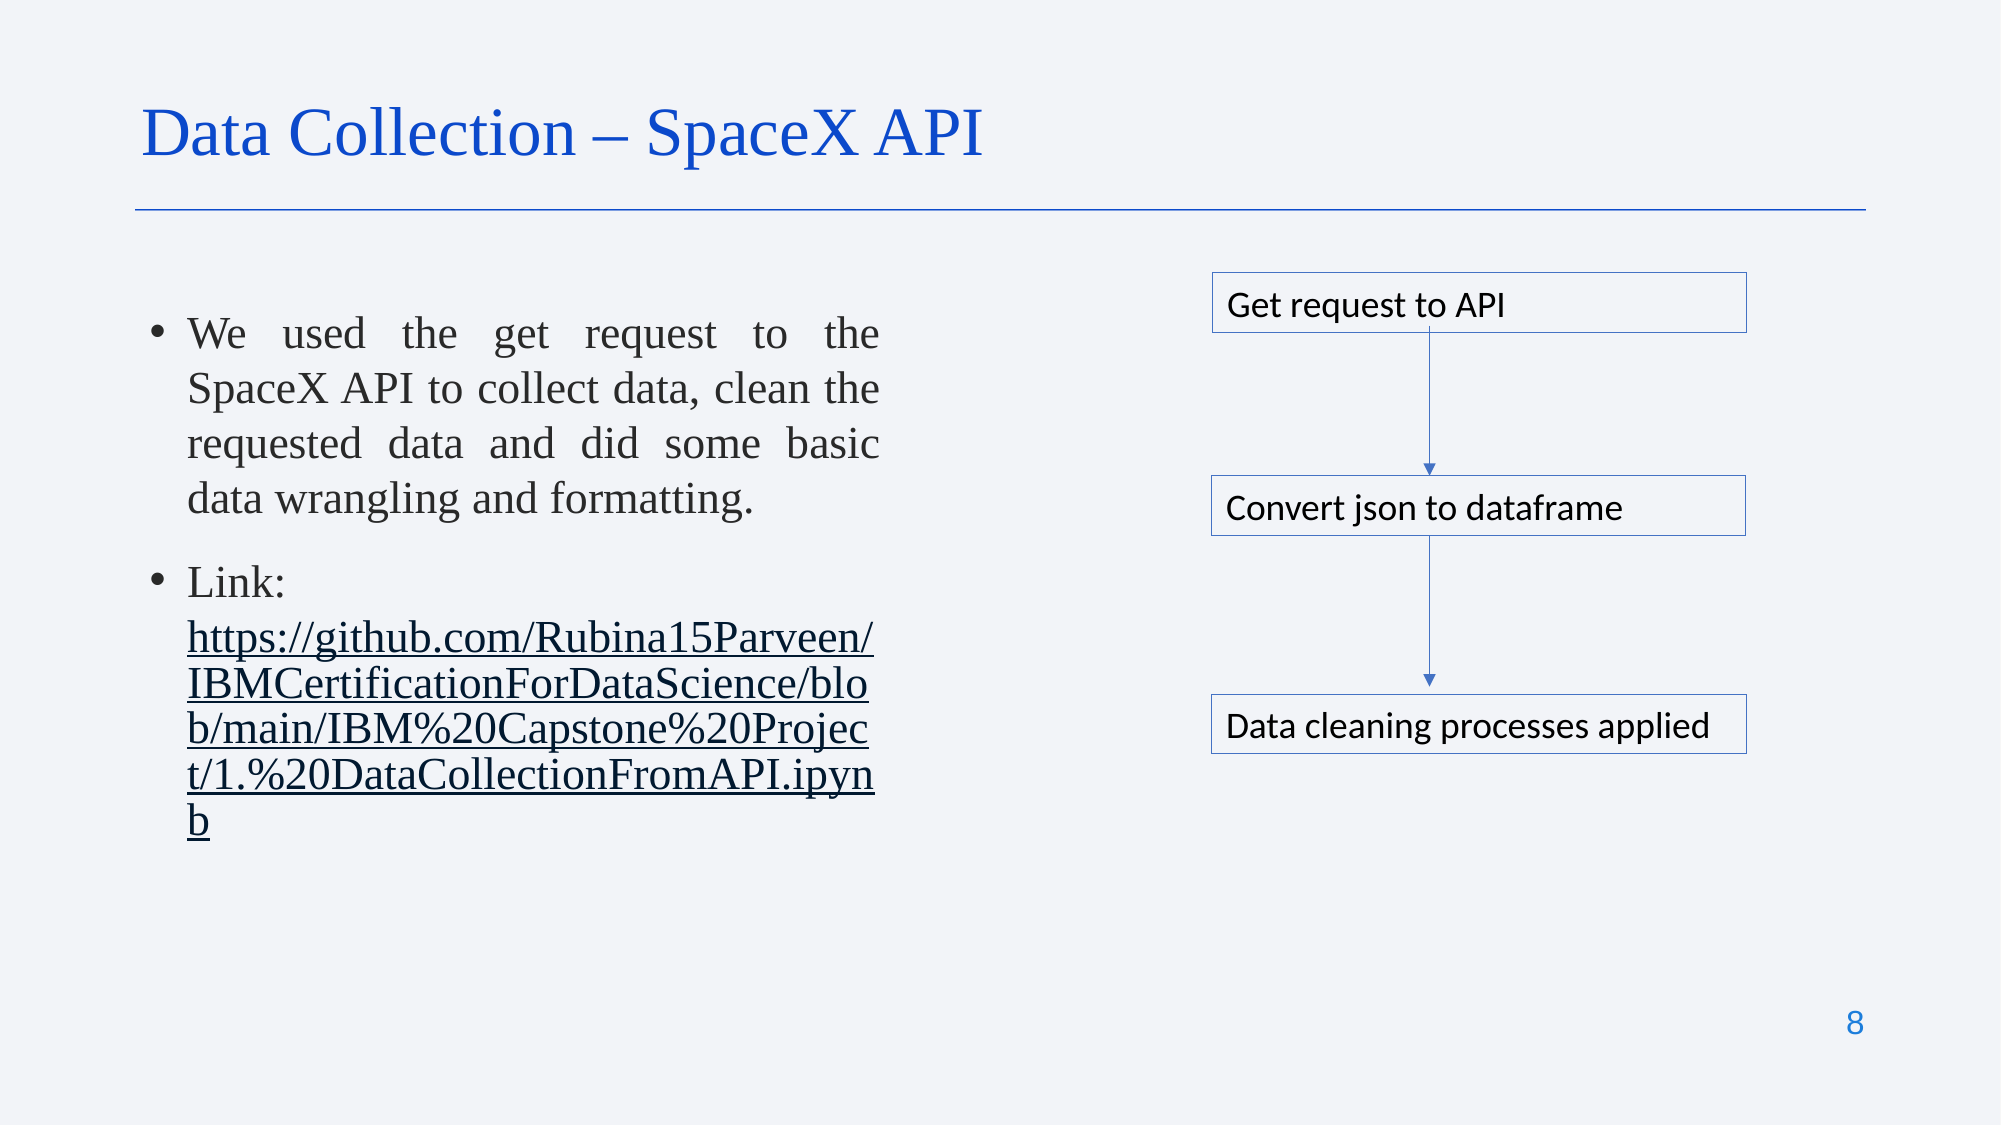

Data Collection – SpaceX API
Get request to API
We used the get request to the SpaceX API to collect data, clean the requested data and did some basic data wrangling and formatting.
Link: https://github.com/Rubina15Parveen/IBMCertificationForDataScience/blob/main/IBM%20Capstone%20Project/1.%20DataCollectionFromAPI.ipynb

Convert json to dataframe
Data cleaning processes applied
8